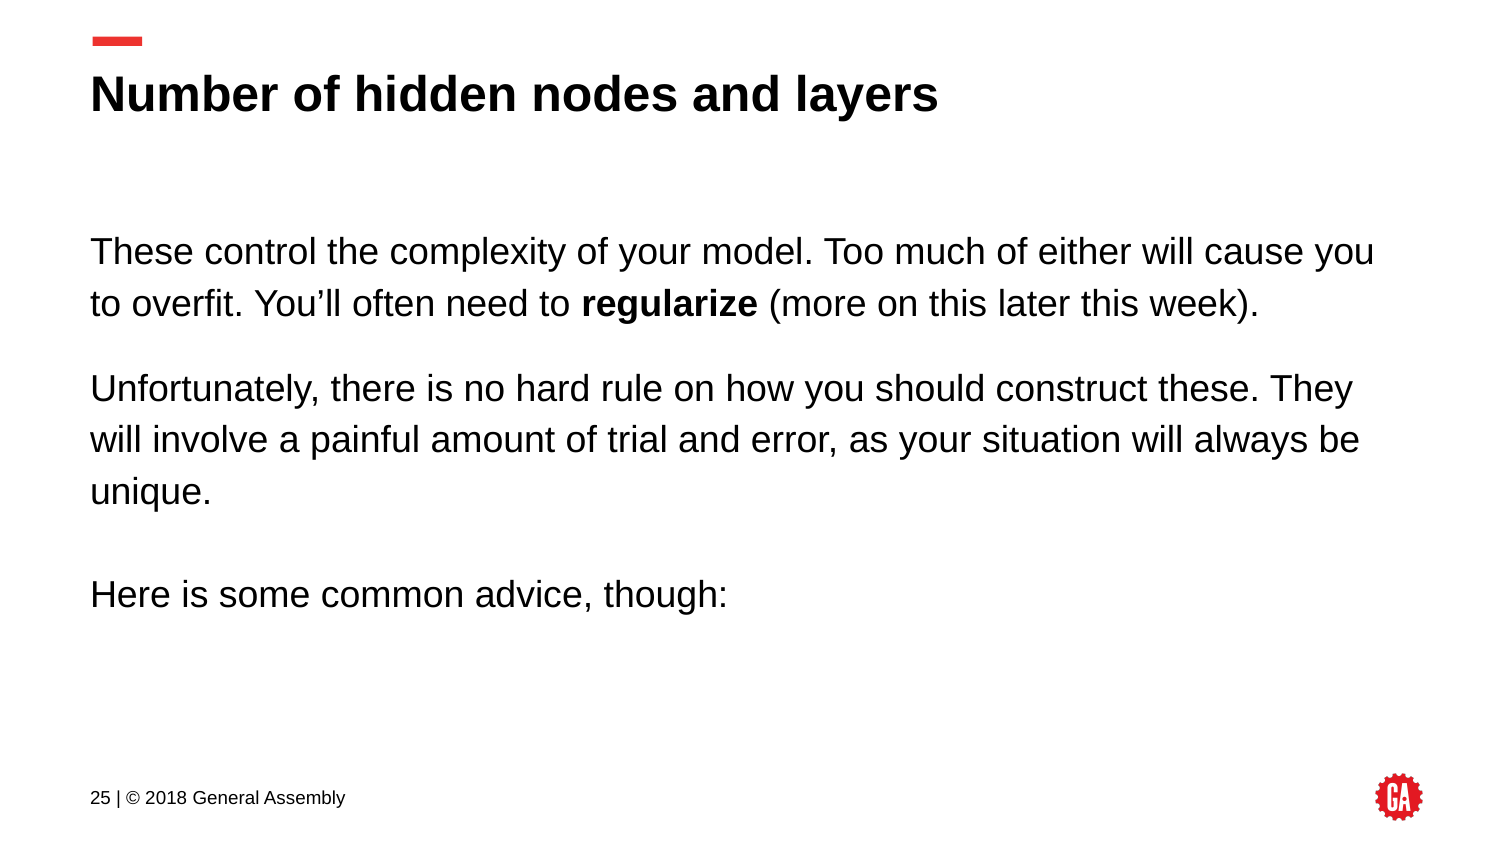

# Number of hidden nodes and layers
These control the complexity of your model. Too much of either will cause you to overfit. You’ll often need to regularize (more on this later this week).
Unfortunately, there is no hard rule on how you should construct these. They will involve a painful amount of trial and error, as your situation will always be unique.
Here is some common advice, though:
25 | © 2018 General Assembly